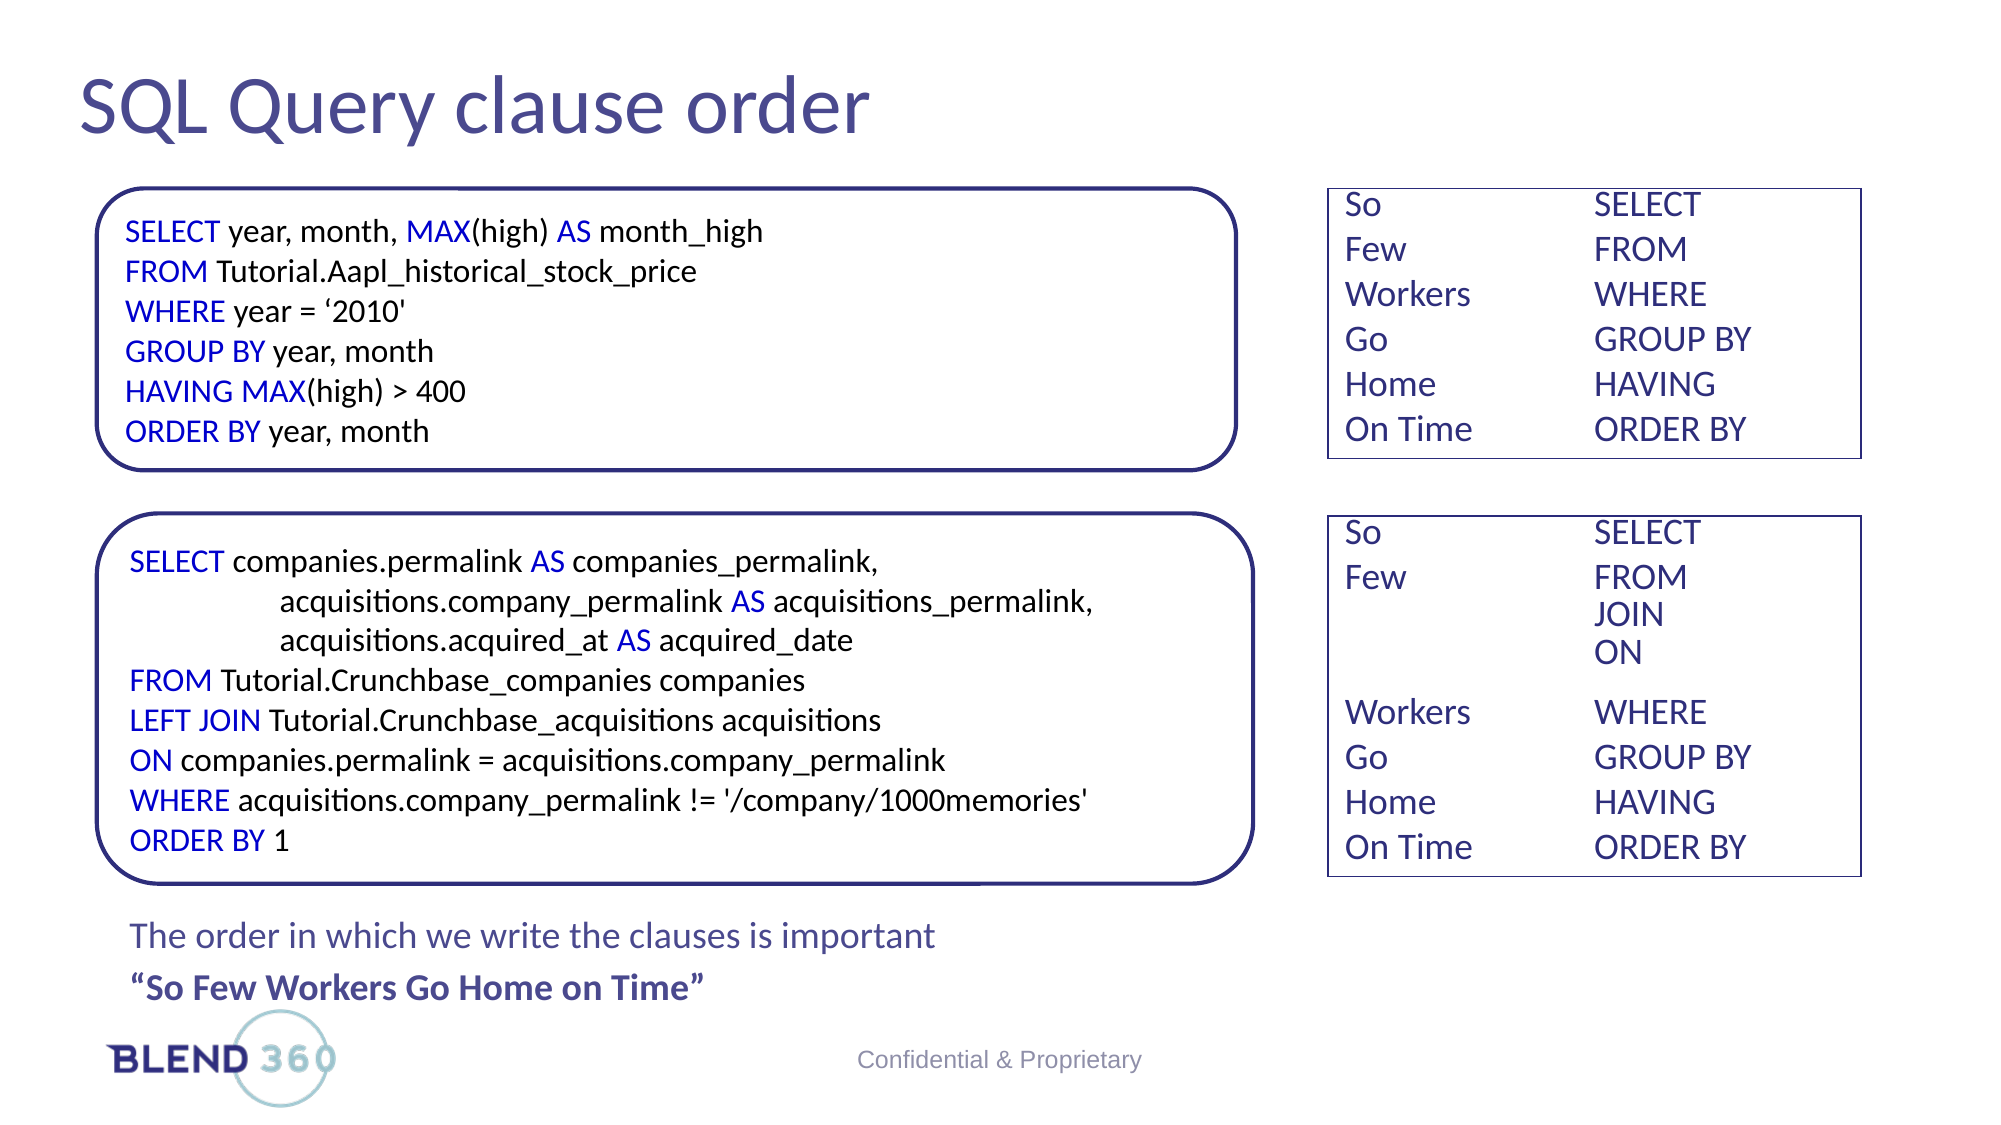

SQL Query clause order
SELECT year, month, MAX(high) AS month_high
FROM Tutorial.Aapl_historical_stock_price
WHERE year = ‘2010'
GROUP BY year, month
HAVING MAX(high) > 400
ORDER BY year, month
| So | SELECT |
| --- | --- |
| Few | FROM |
| Workers | WHERE |
| Go | GROUP BY |
| Home | HAVING |
| On Time | ORDER BY |
SELECT companies.permalink AS companies_permalink,
	acquisitions.company_permalink AS acquisitions_permalink,
	acquisitions.acquired_at AS acquired_date
FROM Tutorial.Crunchbase_companies companies
LEFT JOIN Tutorial.Crunchbase_acquisitions acquisitions
ON companies.permalink = acquisitions.company_permalink
WHERE acquisitions.company_permalink != '/company/1000memories'
ORDER BY 1
| So | SELECT |
| --- | --- |
| Few | FROM JOIN ON |
| Workers | WHERE |
| Go | GROUP BY |
| Home | HAVING |
| On Time | ORDER BY |
The order in which we write the clauses is important
“So Few Workers Go Home on Time”